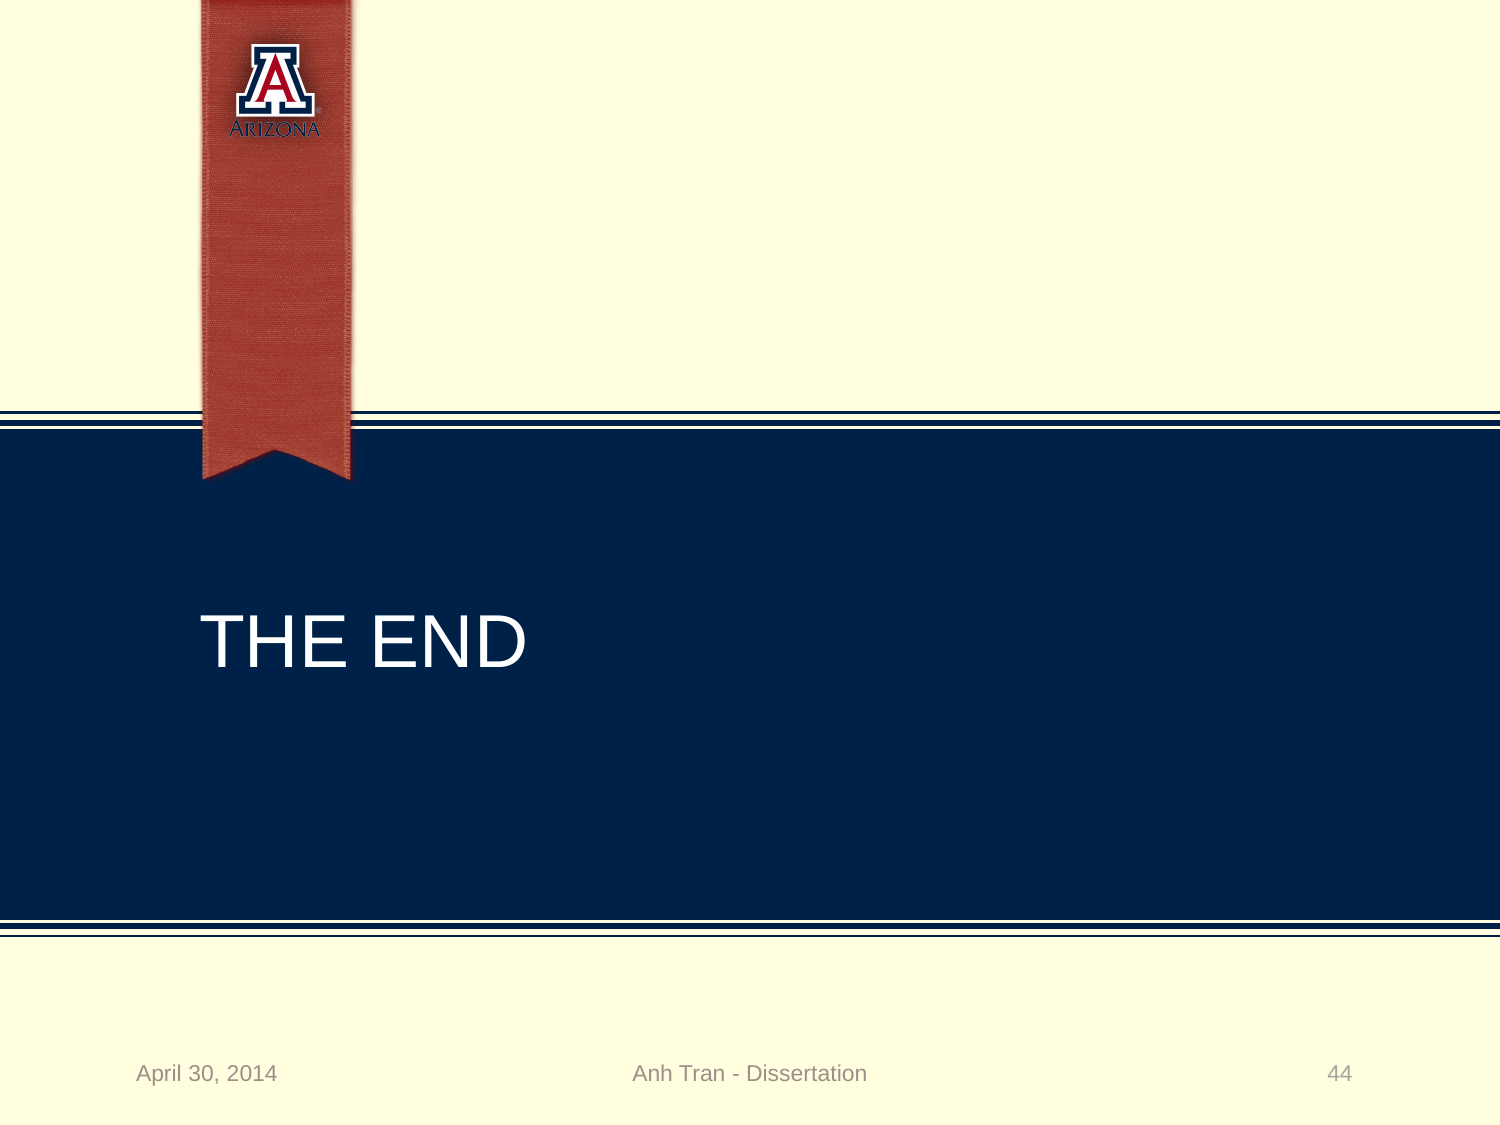

# The End

Anh Tran - Dissertation
April 30, 2014
44